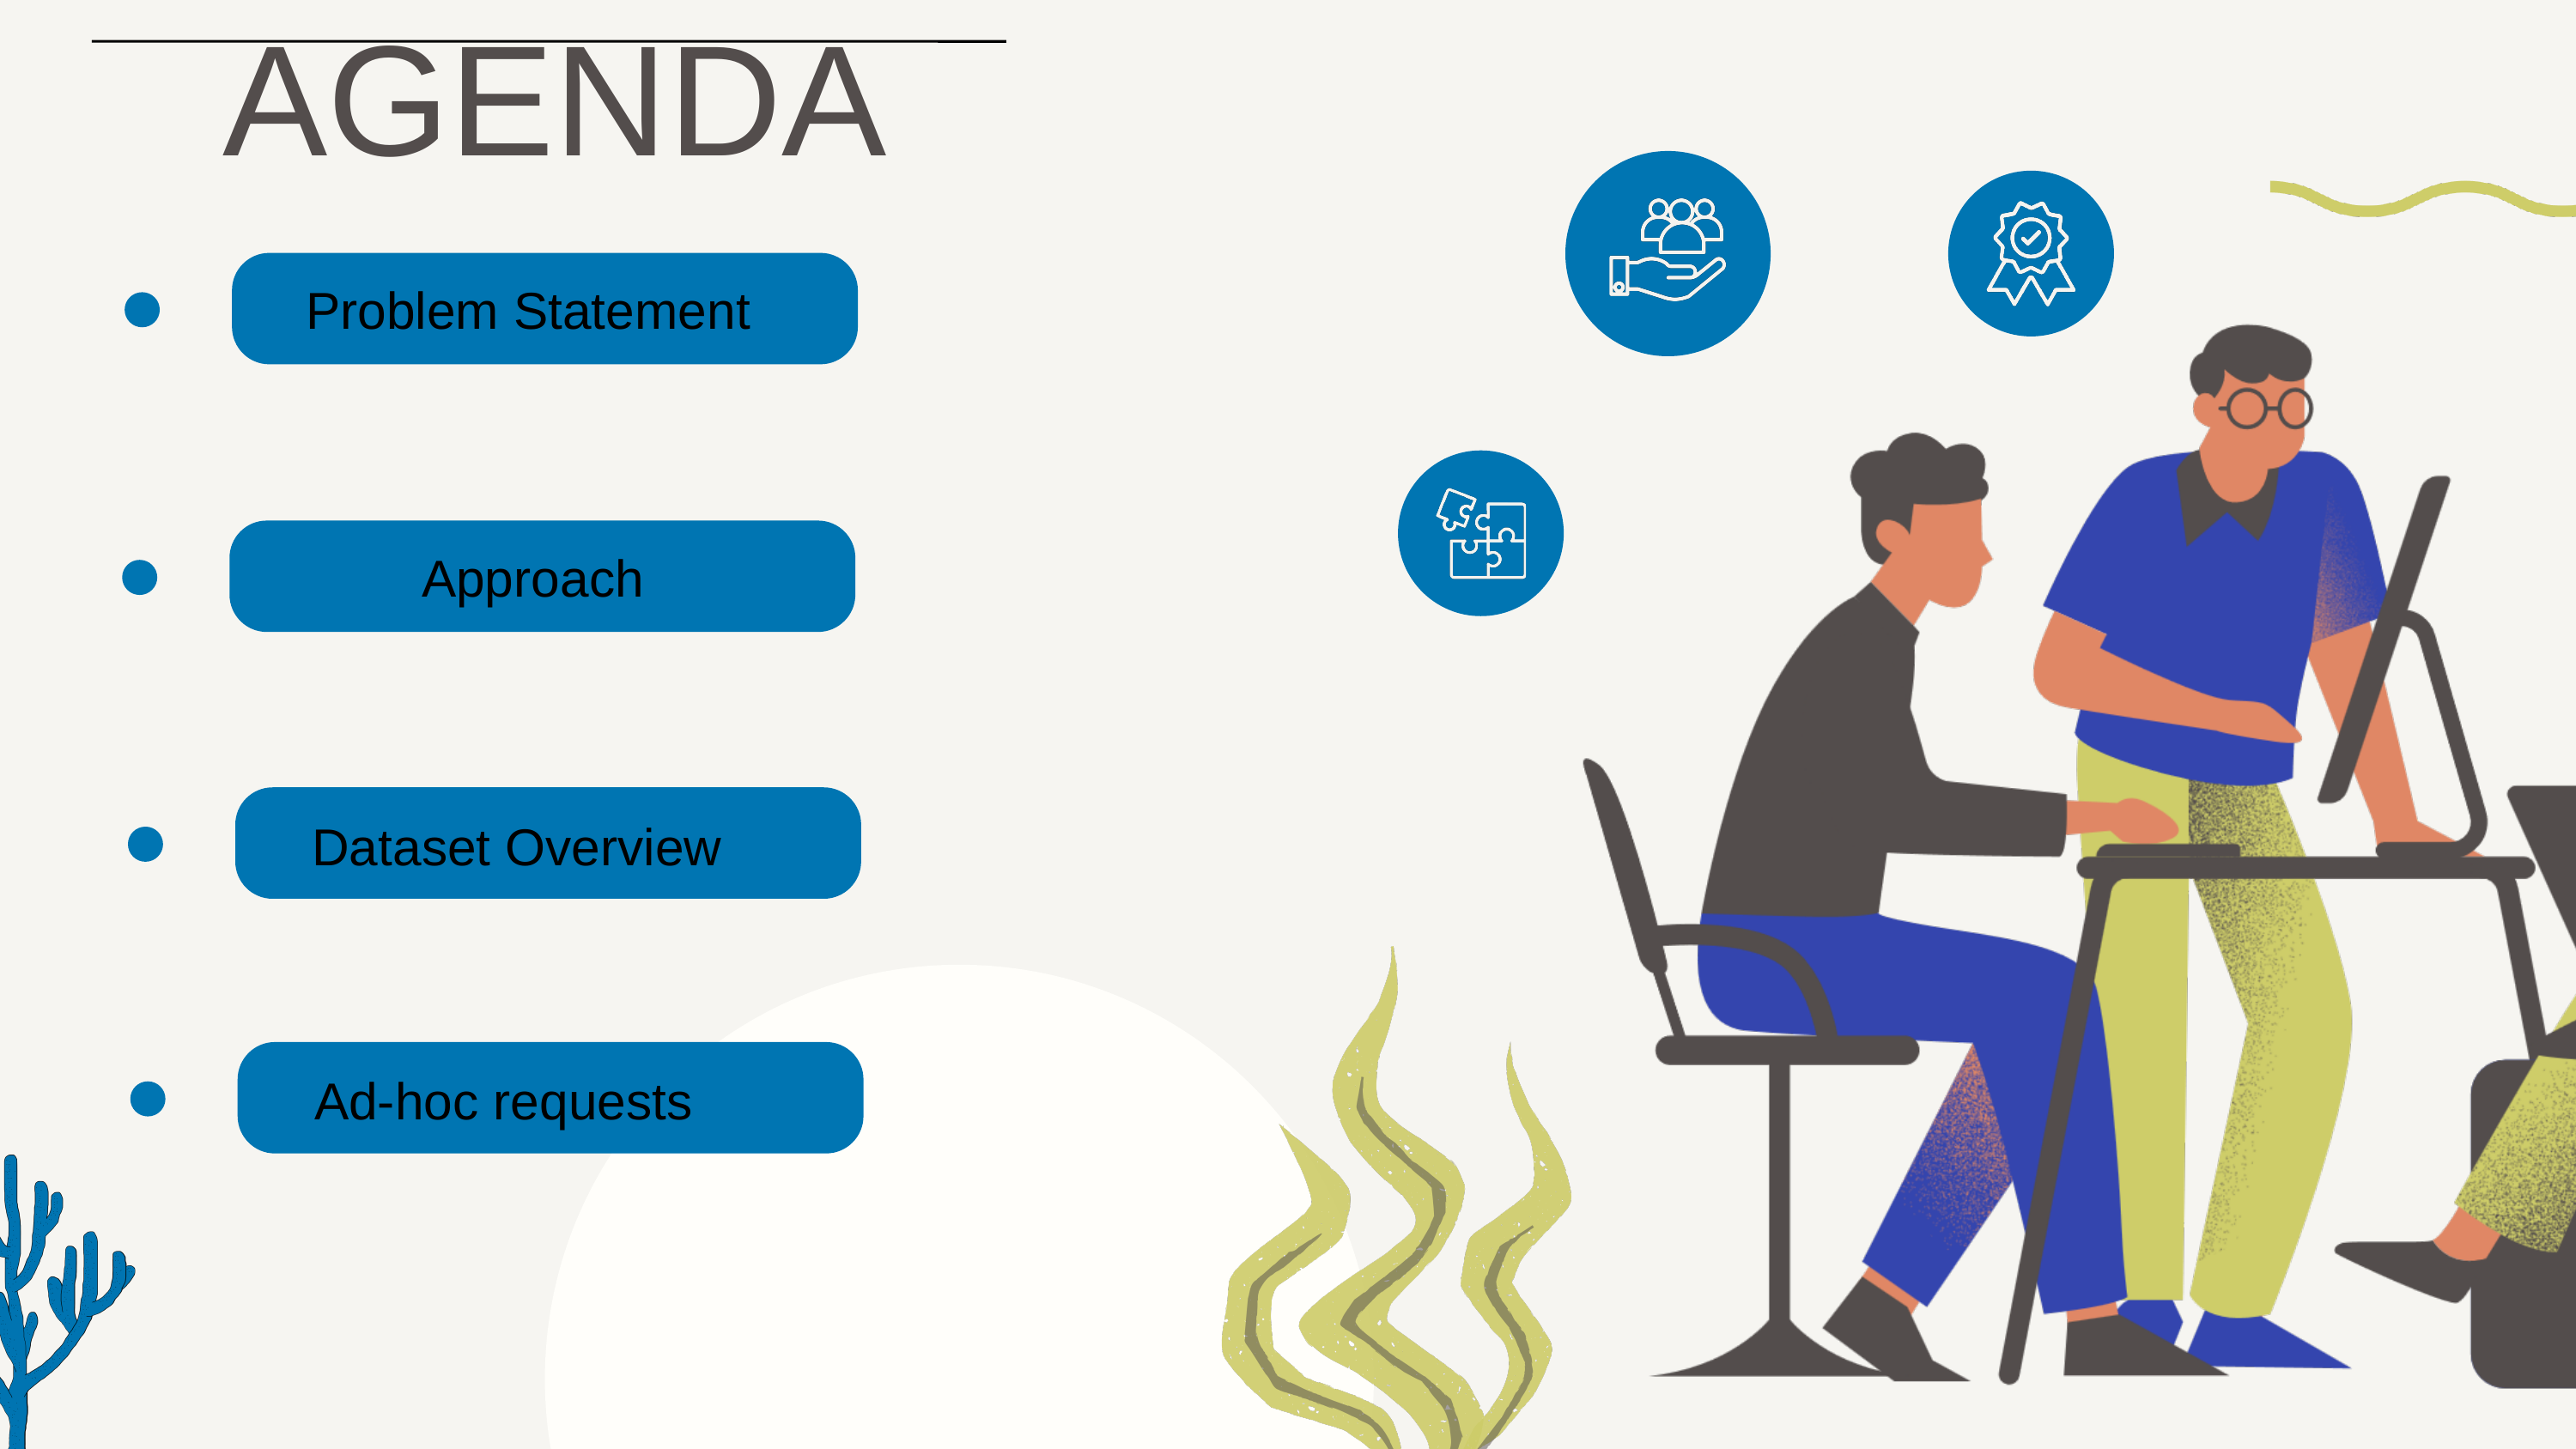

AGENDA

Problem Statement

Approach

Dataset Overview

Ad-hoc requests